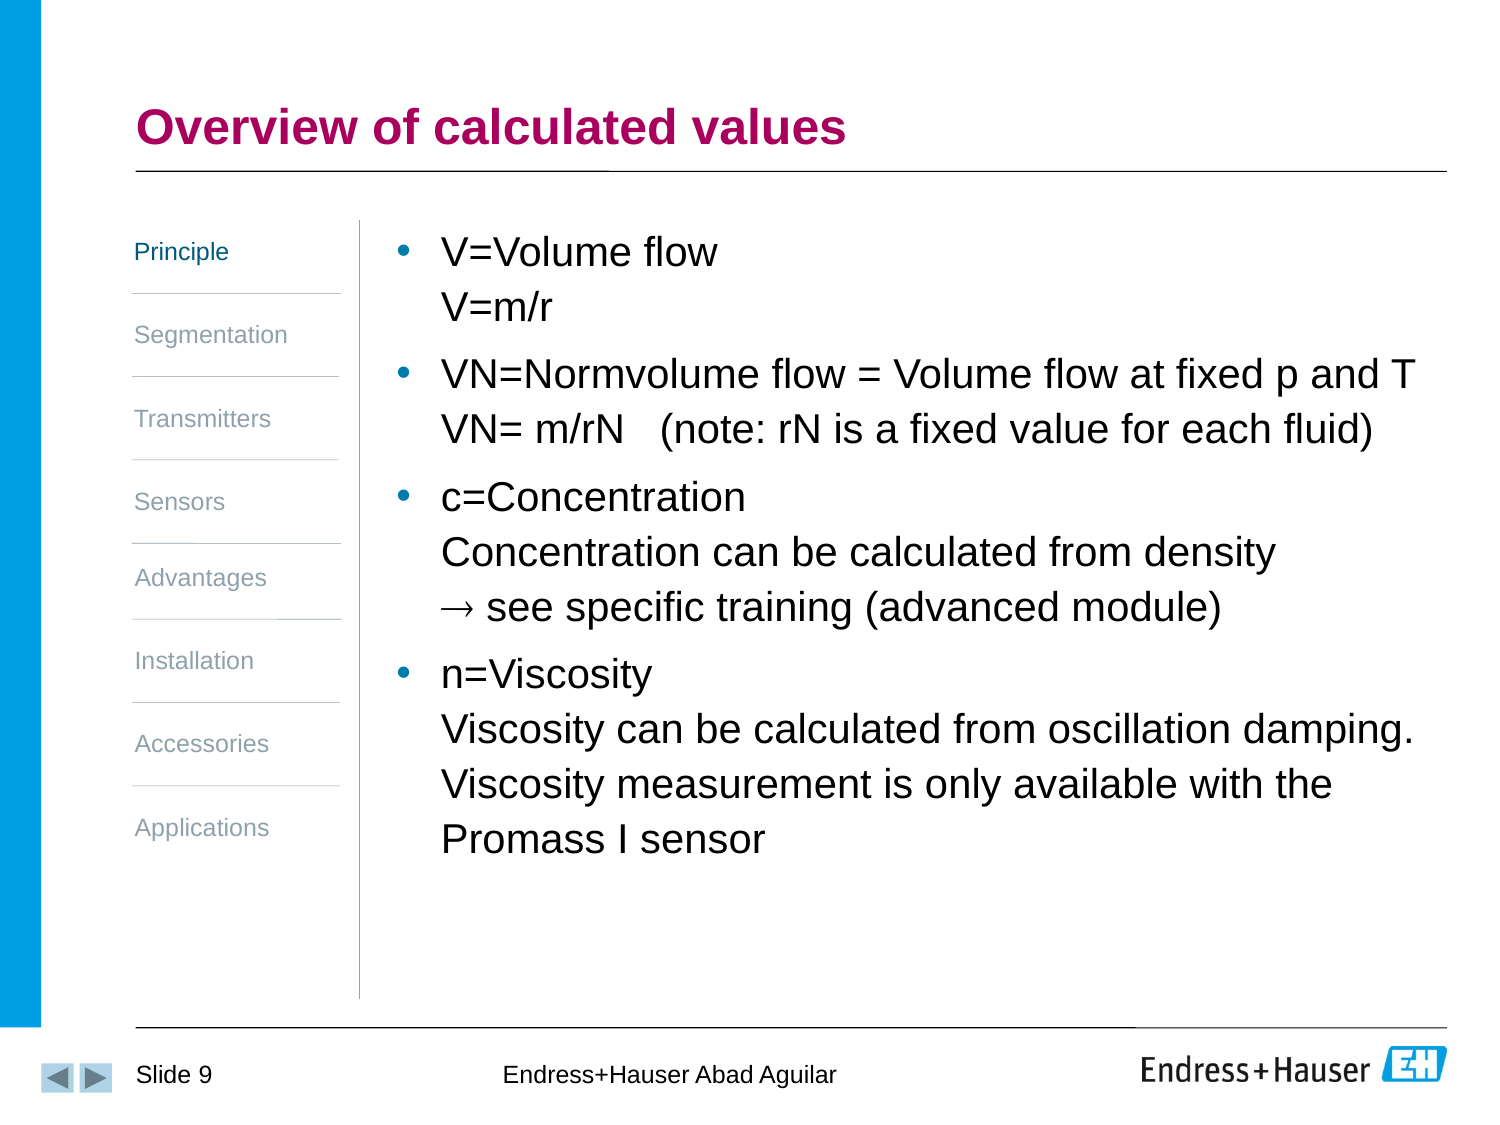

# Overview of calculated values
Principle
V=Volume flow
V=m/r
VN=Normvolume flow = Volume flow at fixed p and T
VN= m/rN   (note: rN is a fixed value for each fluid)
c=Concentration
Concentration can be calculated from density
→ see specific training (advanced module)
n=Viscosity
Viscosity can be calculated from oscillation damping. Viscosity measurement is only available with the Promass I sensor

Segmentation

Transmitters

Sensors

Advantages

Installation

Accessories

Applications
Slide 9
Endress+Hauser Abad Aguilar